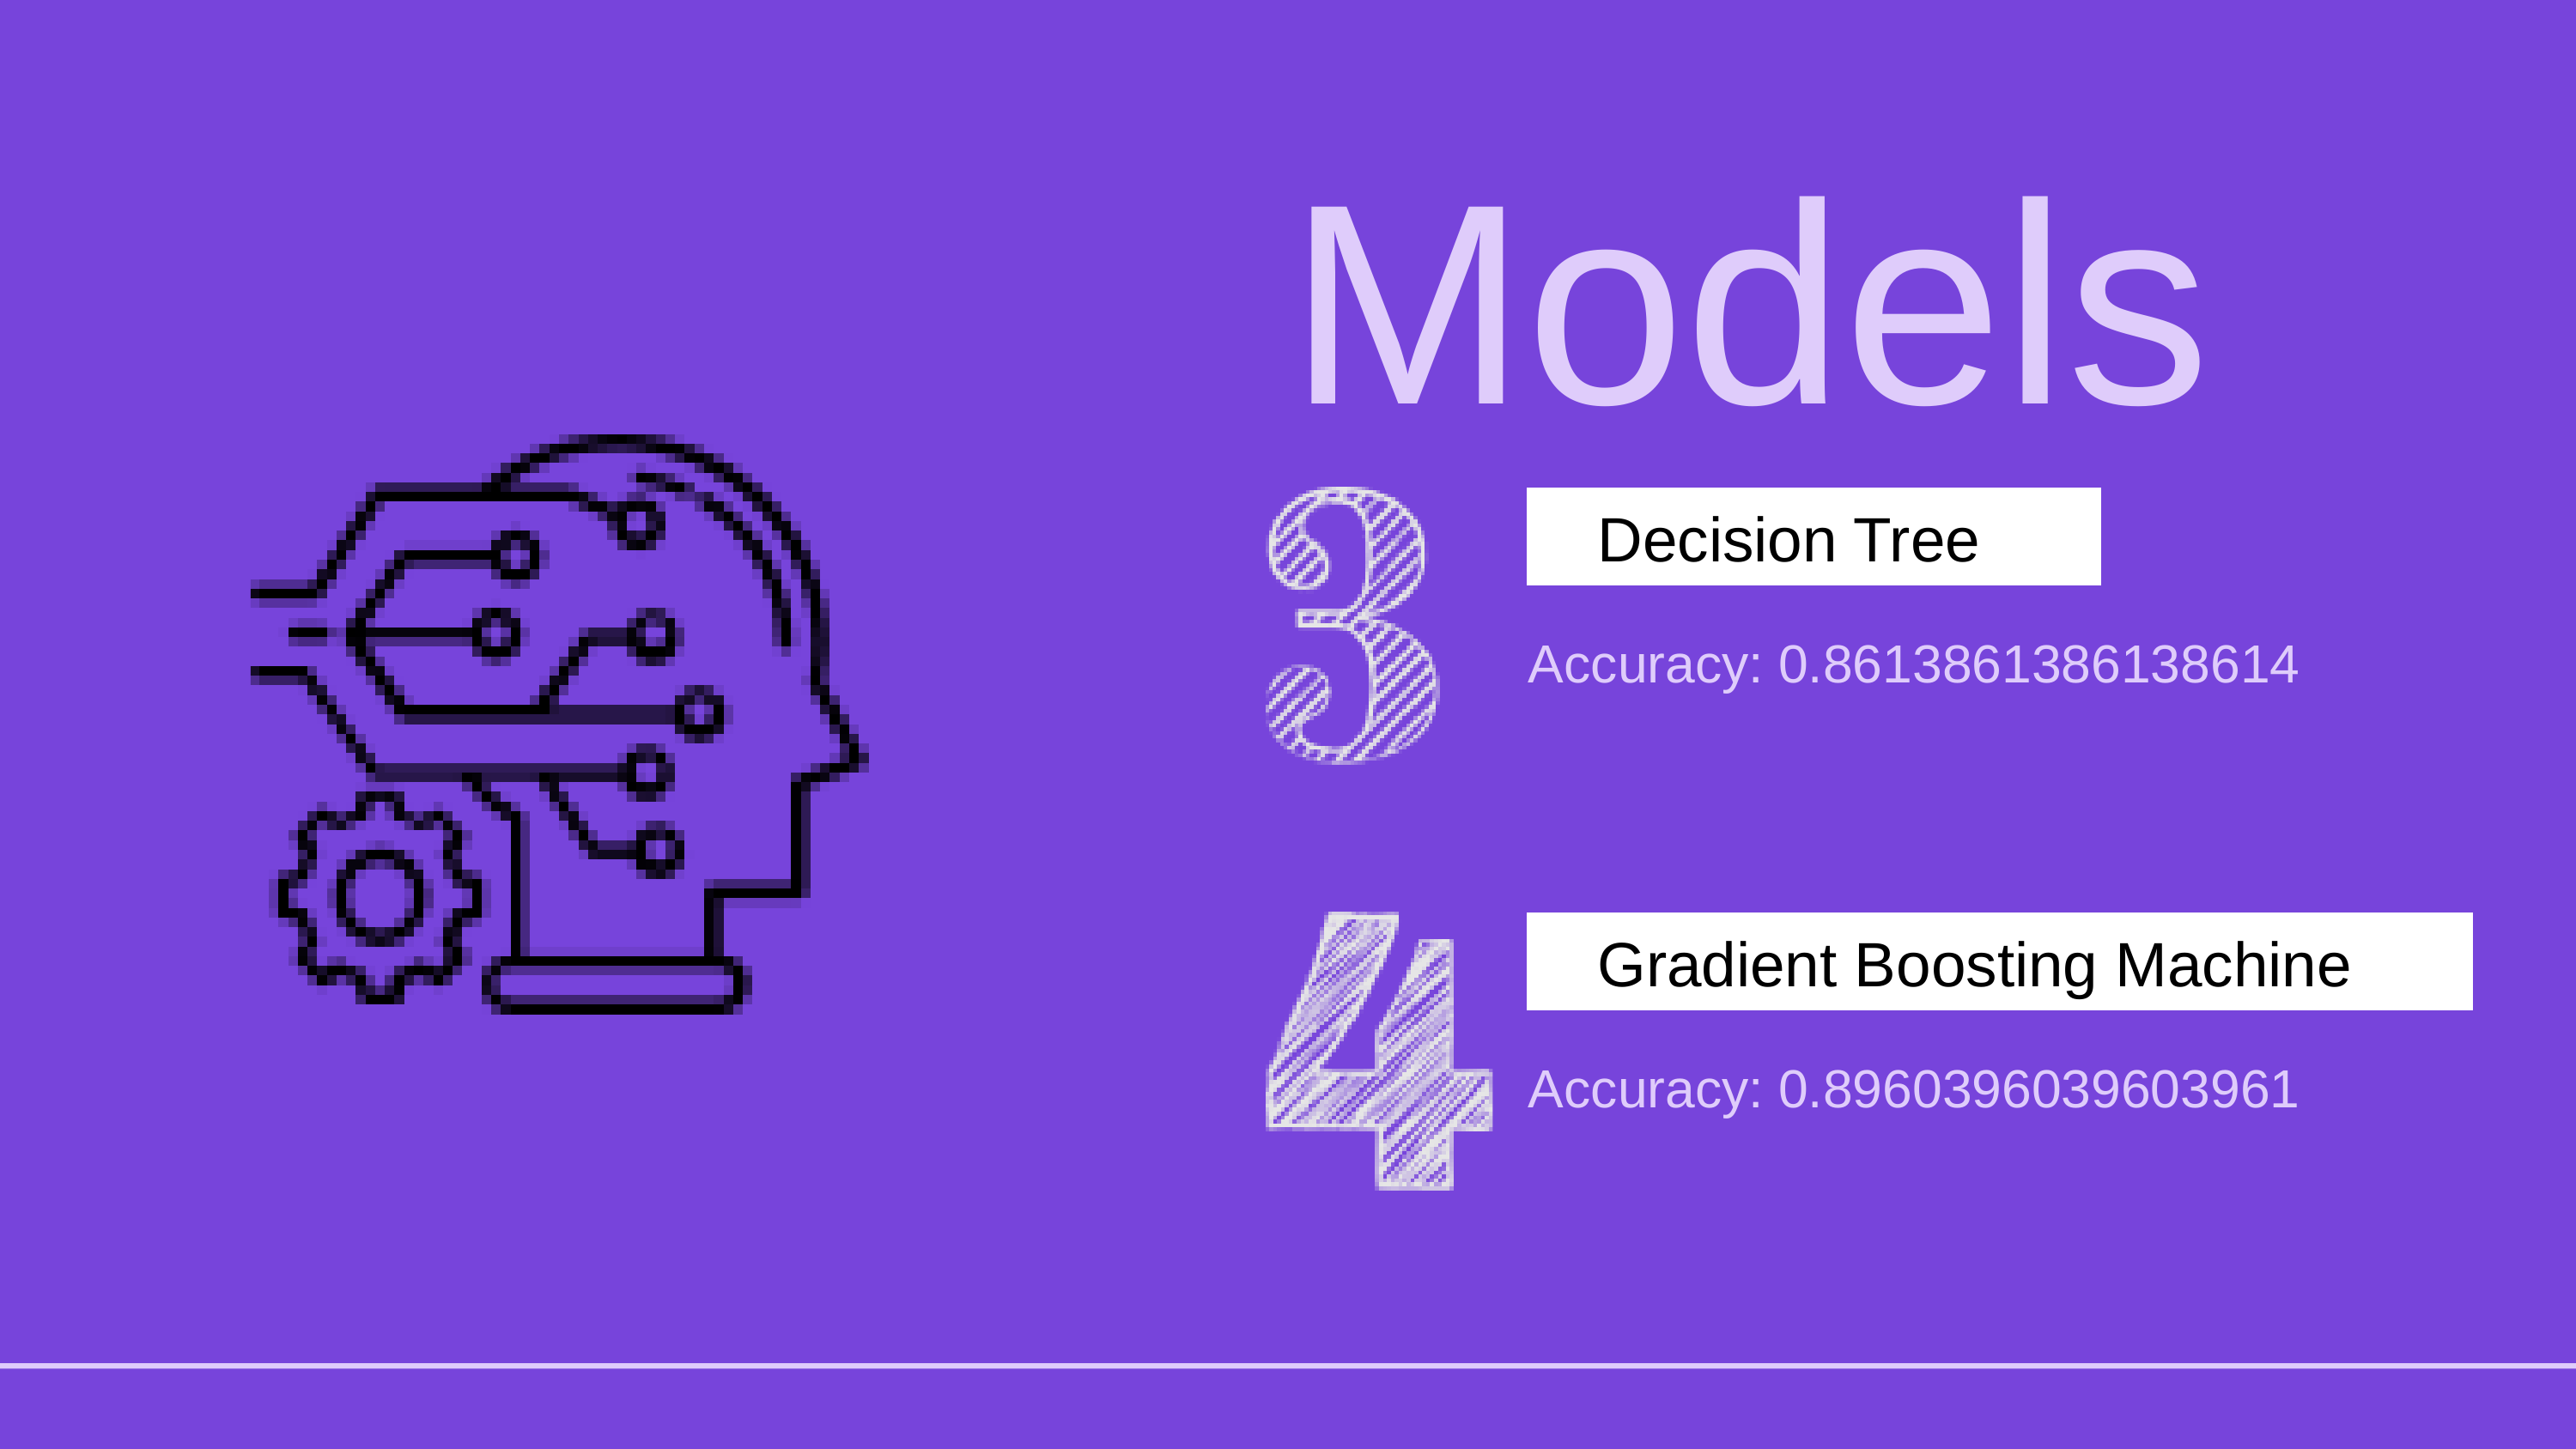

Models

Decision Tree

Accuracy: 0.8613861386138614
Gradient Boosting Machine

Accuracy: 0.8960396039603961